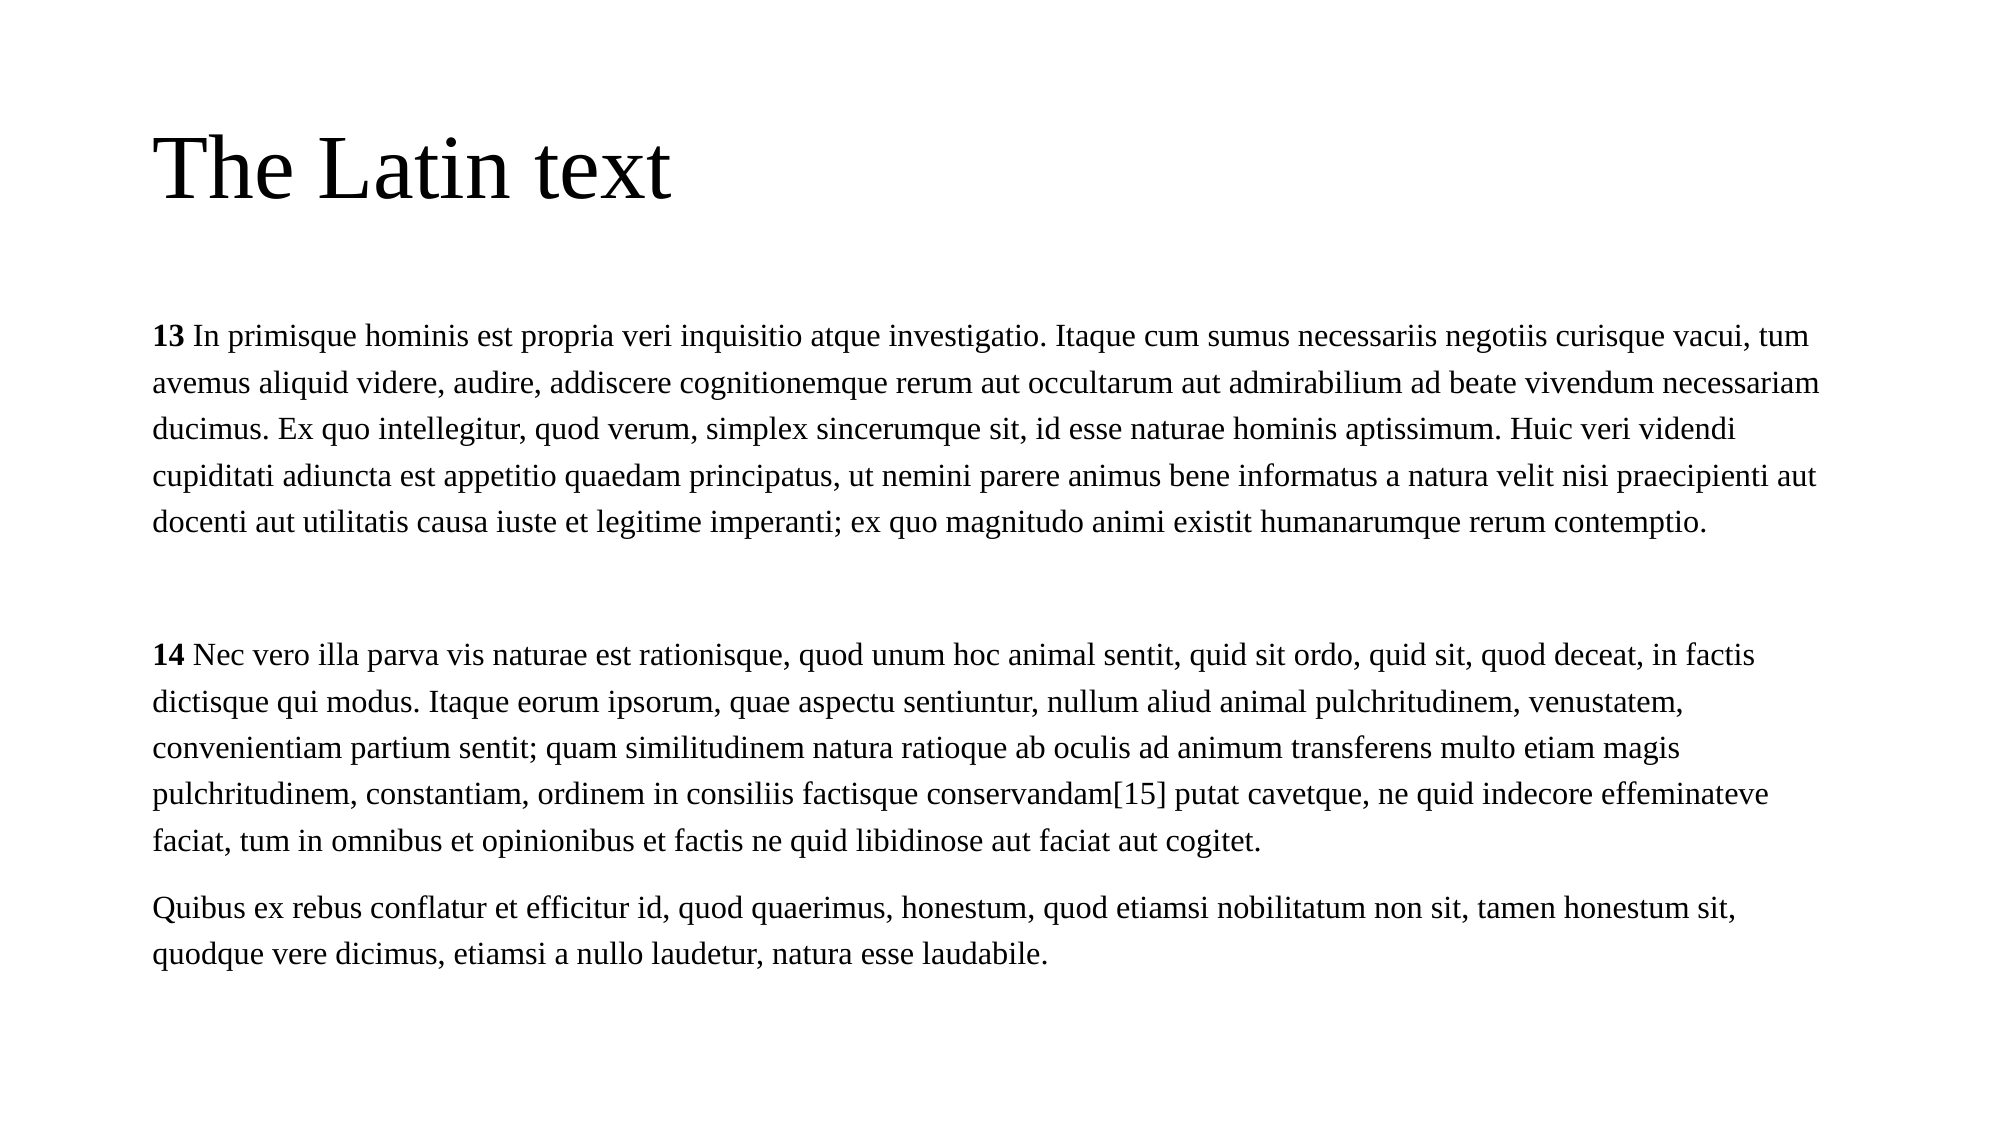

# The Latin text
13 In primisque hominis est propria veri inquisitio atque investigatio. Itaque cum sumus necessariis negotiis curisque vacui, tum avemus aliquid videre, audire, addiscere cognitionemque rerum aut occultarum aut admirabilium ad beate vivendum necessariam ducimus. Ex quo intellegitur, quod verum, simplex sincerumque sit, id esse naturae hominis aptissimum. Huic veri videndi cupiditati adiuncta est appetitio quaedam principatus, ut nemini parere animus bene informatus a natura velit nisi praecipienti aut docenti aut utilitatis causa iuste et legitime imperanti; ex quo magnitudo animi existit humanarumque rerum contemptio.

14 Nec vero illa parva vis naturae est rationisque, quod unum hoc animal sentit, quid sit ordo, quid sit, quod deceat, in factis dictisque qui modus. Itaque eorum ipsorum, quae aspectu sentiuntur, nullum aliud animal pulchritudinem, venustatem, convenientiam partium sentit; quam similitudinem natura ratioque ab oculis ad animum transferens multo etiam magis pulchritudinem, constantiam, ordinem in consiliis factisque conservandam[15] putat cavetque, ne quid indecore effeminateve faciat, tum in omnibus et opinionibus et factis ne quid libidinose aut faciat aut cogitet.
Quibus ex rebus conflatur et efficitur id, quod quaerimus, honestum, quod etiamsi nobilitatum non sit, tamen honestum sit, quodque vere dicimus, etiamsi a nullo laudetur, natura esse laudabile.